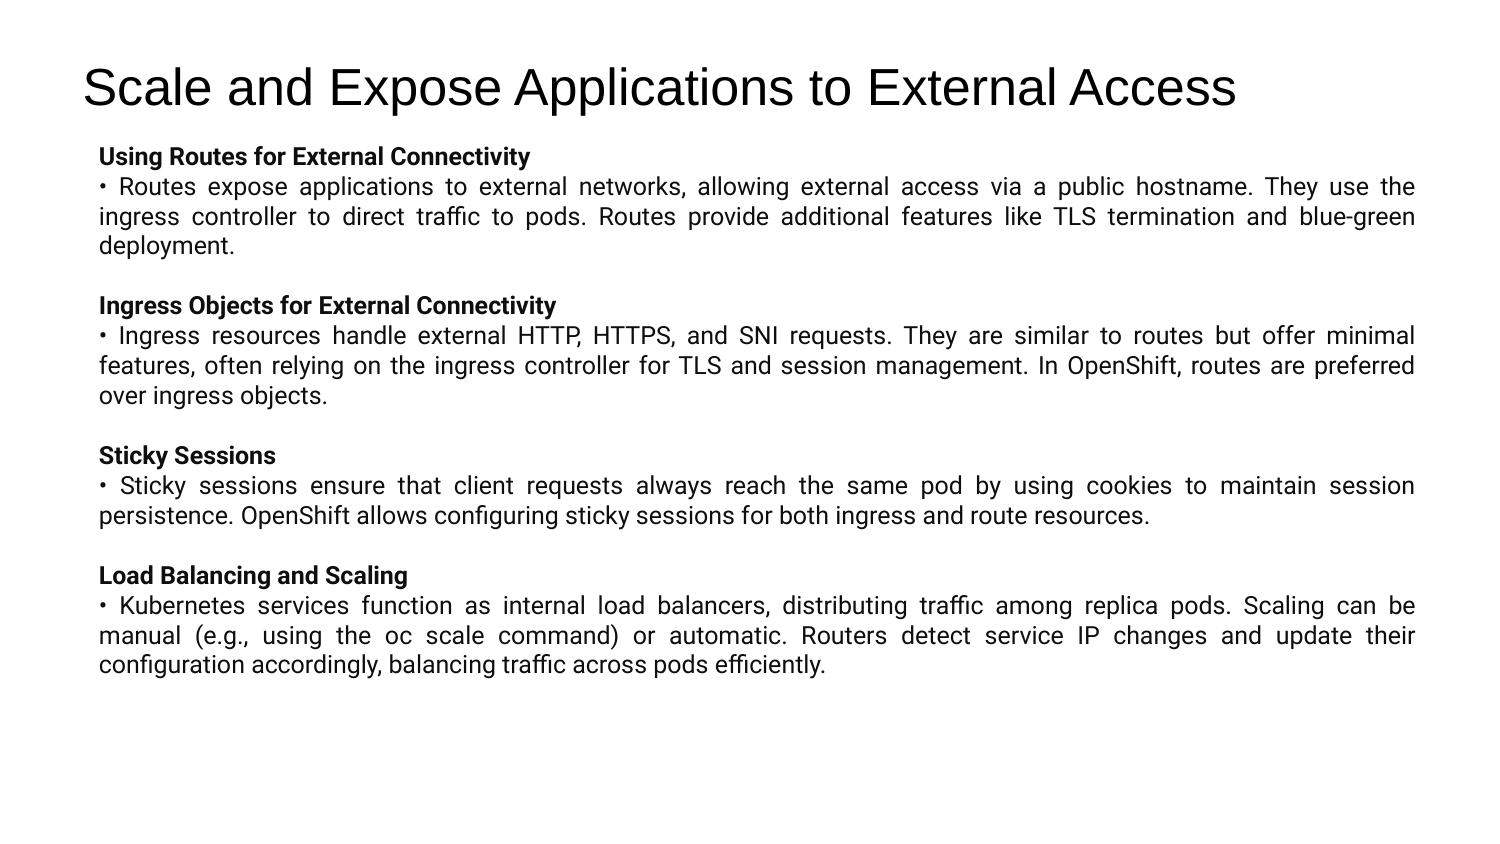

# Scale and Expose Applications to External Access
Using Routes for External Connectivity
• Routes expose applications to external networks, allowing external access via a public hostname. They use the ingress controller to direct traffic to pods. Routes provide additional features like TLS termination and blue-green deployment.

Ingress Objects for External Connectivity
• Ingress resources handle external HTTP, HTTPS, and SNI requests. They are similar to routes but offer minimal features, often relying on the ingress controller for TLS and session management. In OpenShift, routes are preferred over ingress objects.

Sticky Sessions
• Sticky sessions ensure that client requests always reach the same pod by using cookies to maintain session persistence. OpenShift allows configuring sticky sessions for both ingress and route resources.

Load Balancing and Scaling
• Kubernetes services function as internal load balancers, distributing traffic among replica pods. Scaling can be manual (e.g., using the oc scale command) or automatic. Routers detect service IP changes and update their configuration accordingly, balancing traffic across pods efficiently.